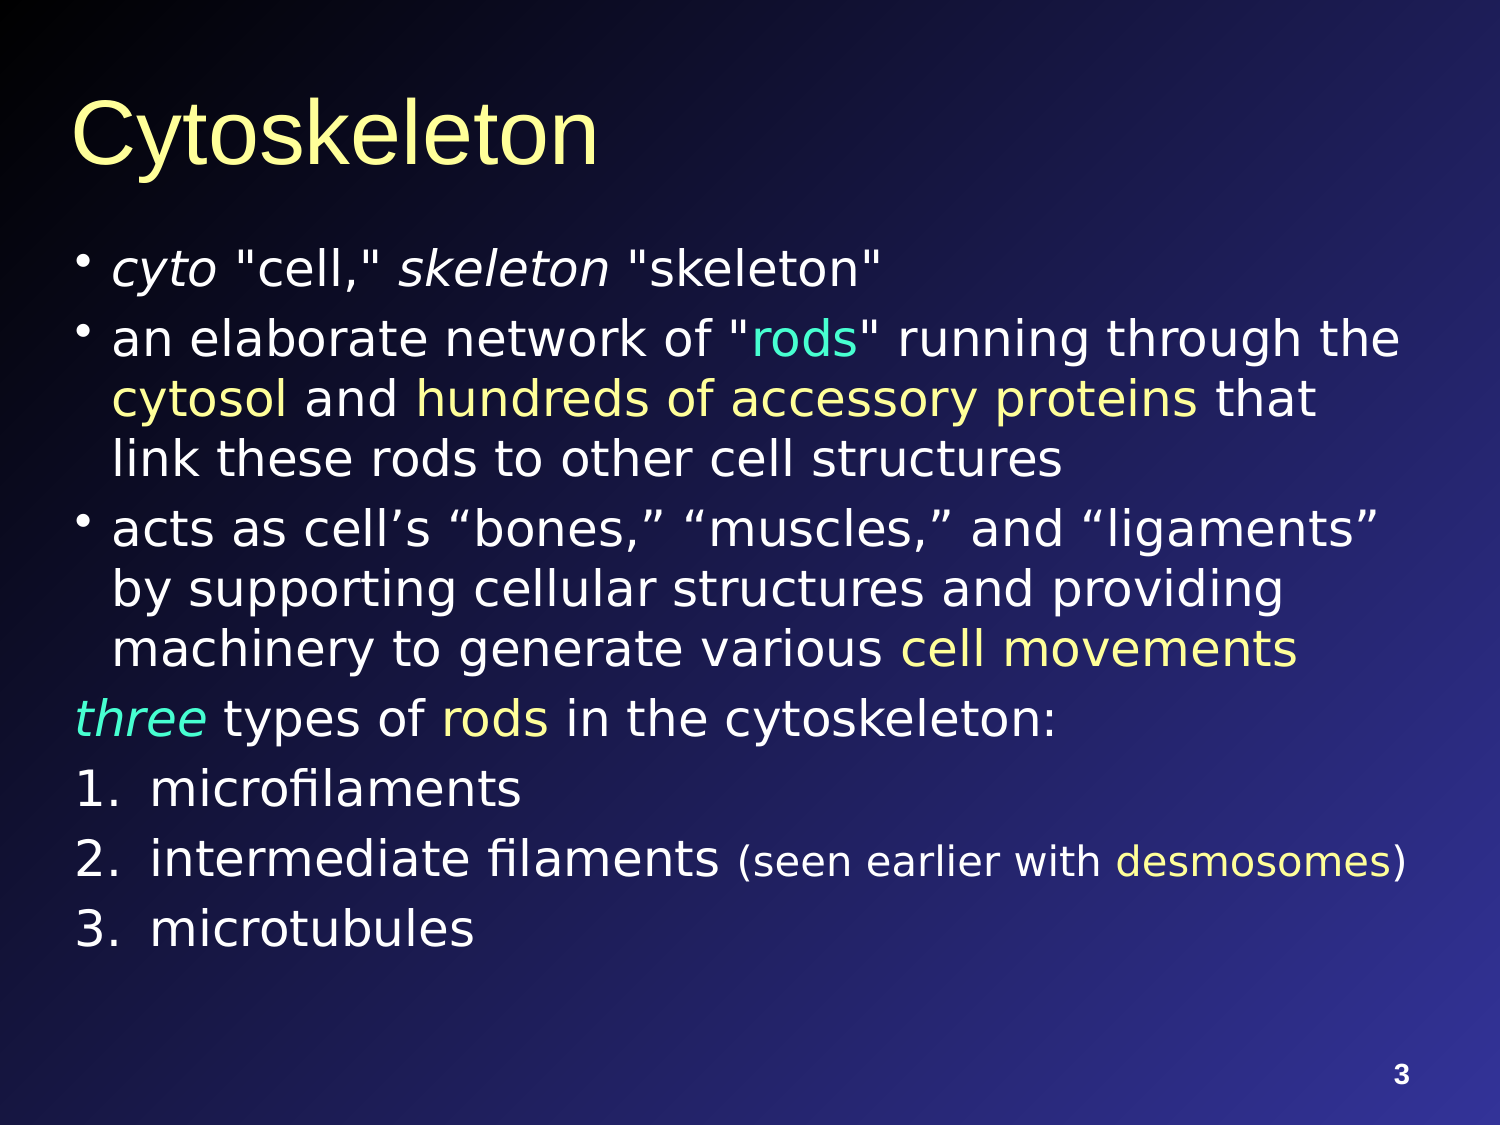

# Cytoskeleton
cyto "cell," skeleton "skeleton"
an elaborate network of "rods" running through the cytosol and hundreds of accessory proteins that link these rods to other cell structures
acts as cell’s “bones,” “muscles,” and “ligaments” by supporting cellular structures and providing machinery to generate various cell movements
three types of rods in the cytoskeleton:
microfilaments
intermediate filaments (seen earlier with desmosomes)
microtubules
3